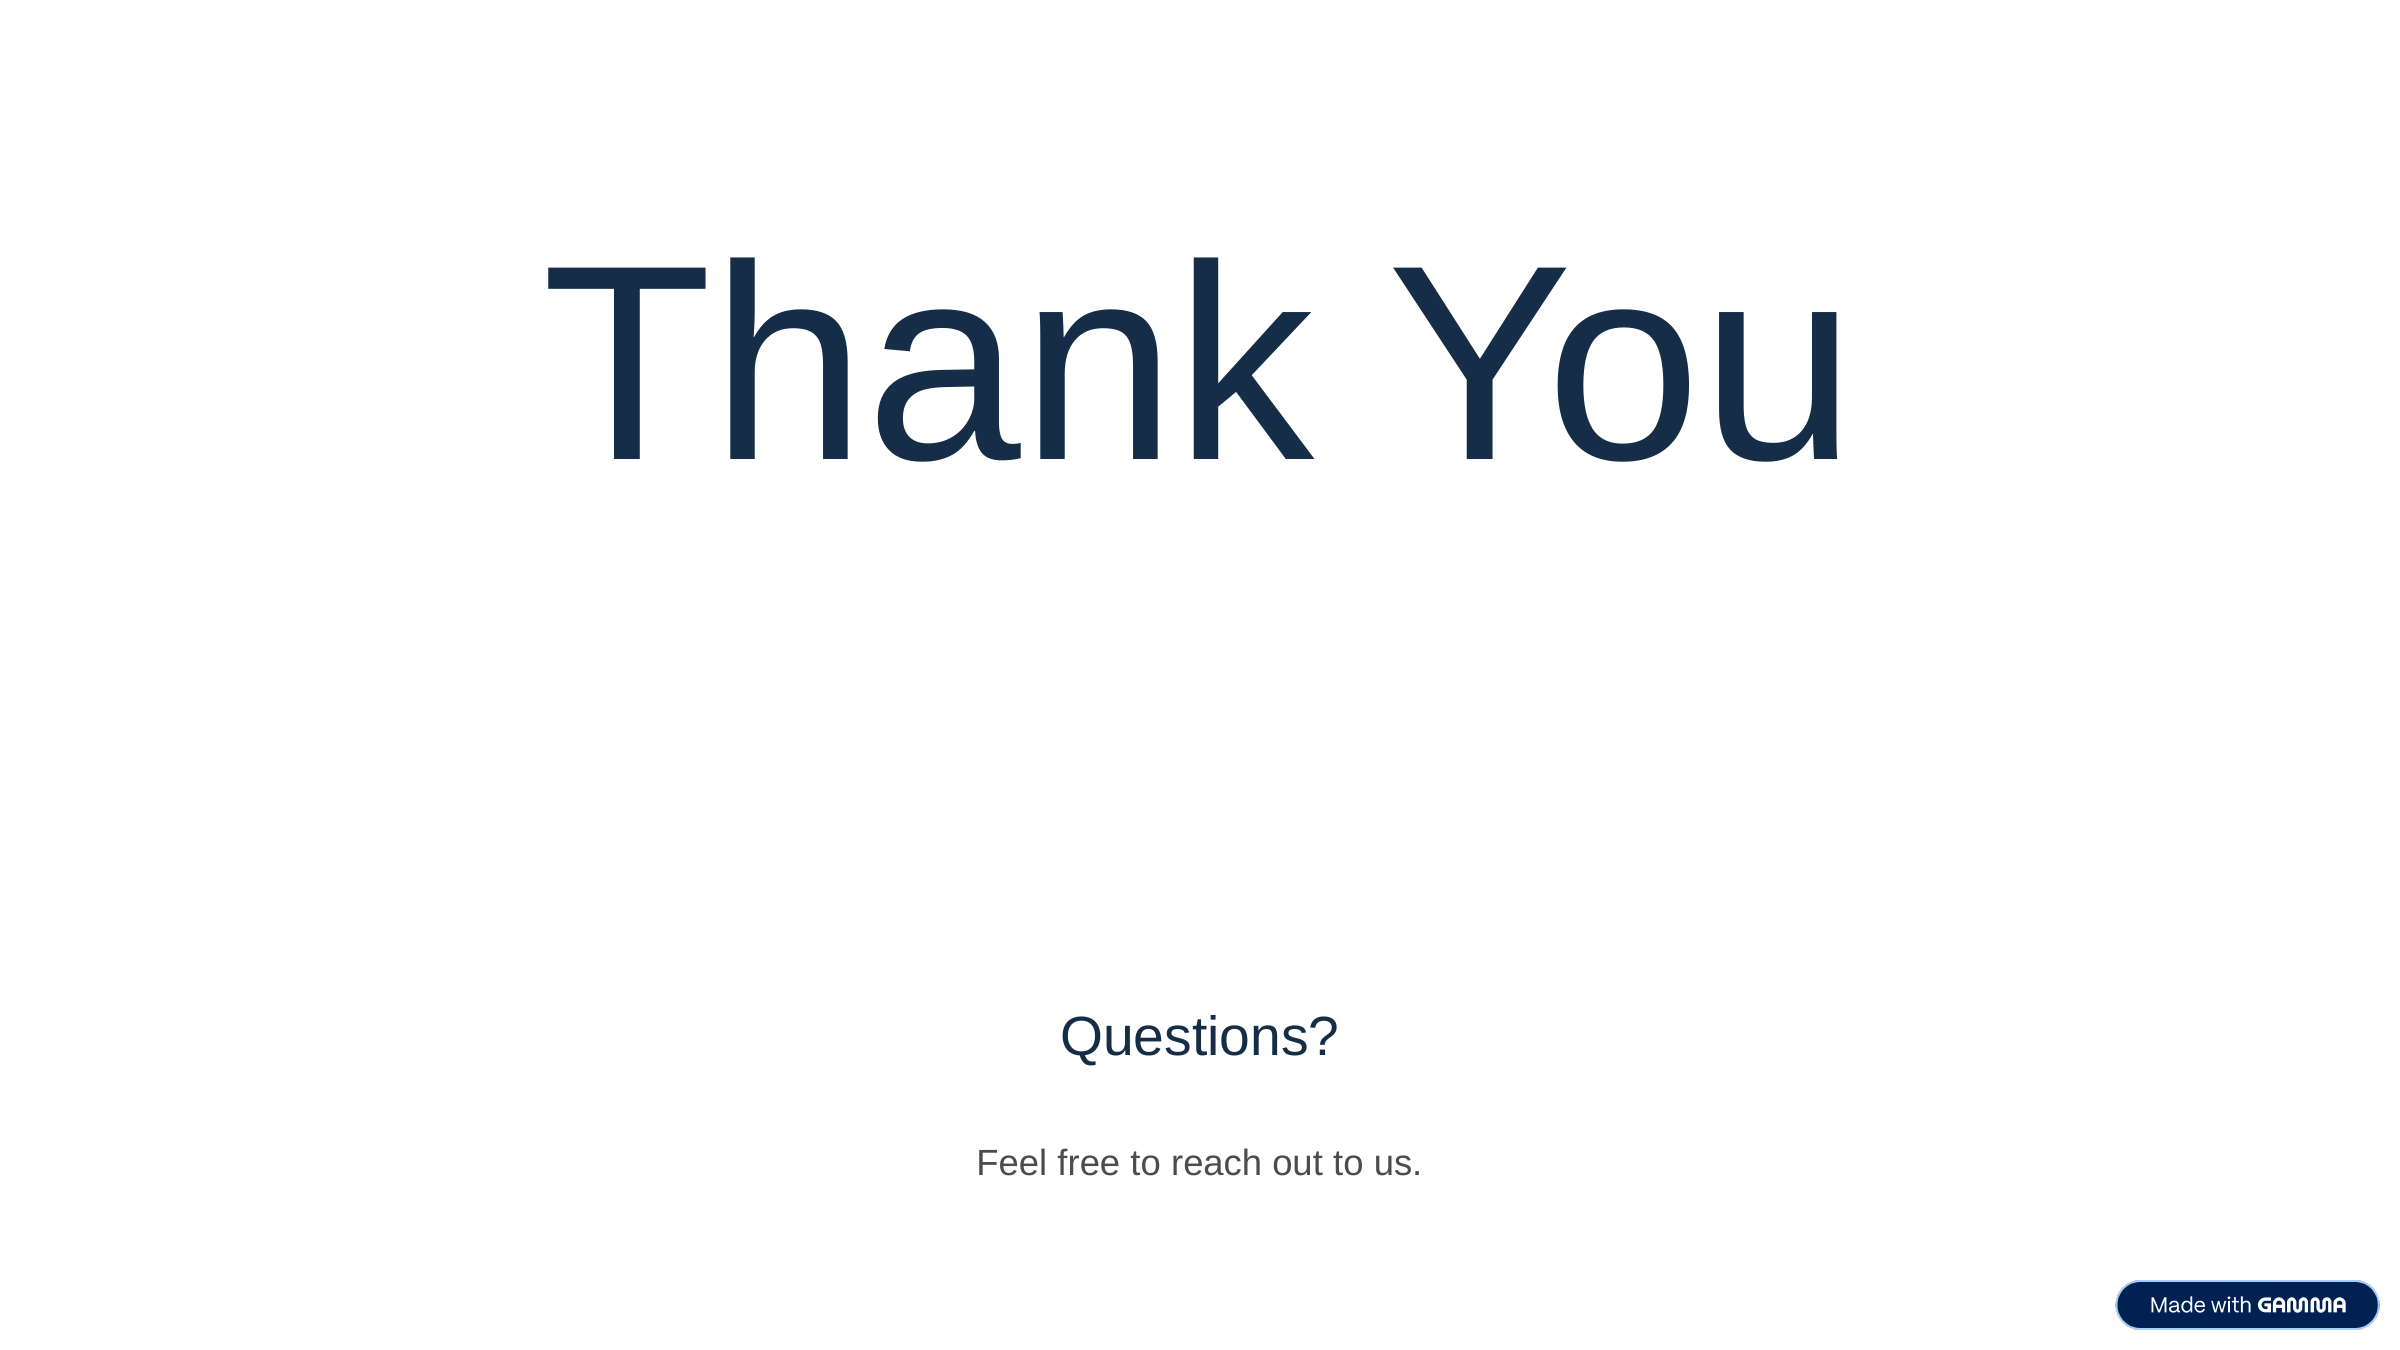

Thank You

Questions?
Feel free to reach out to us.